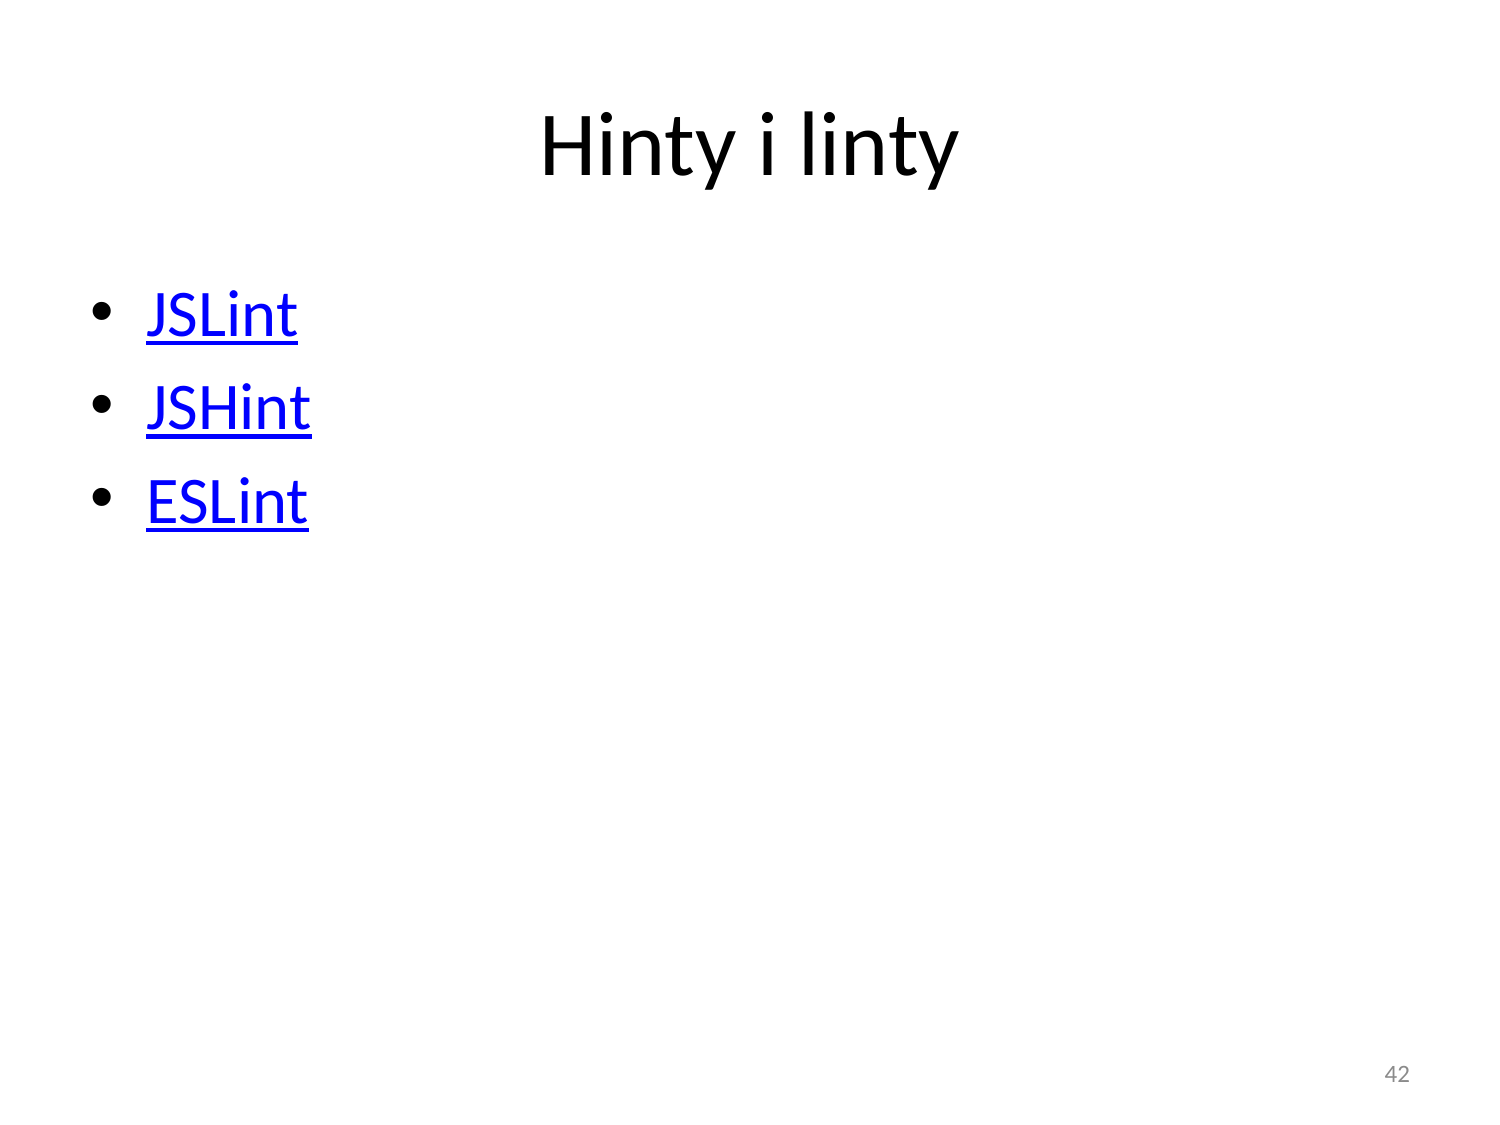

# Hinty i linty
JSLint
JSHint
ESLint
42